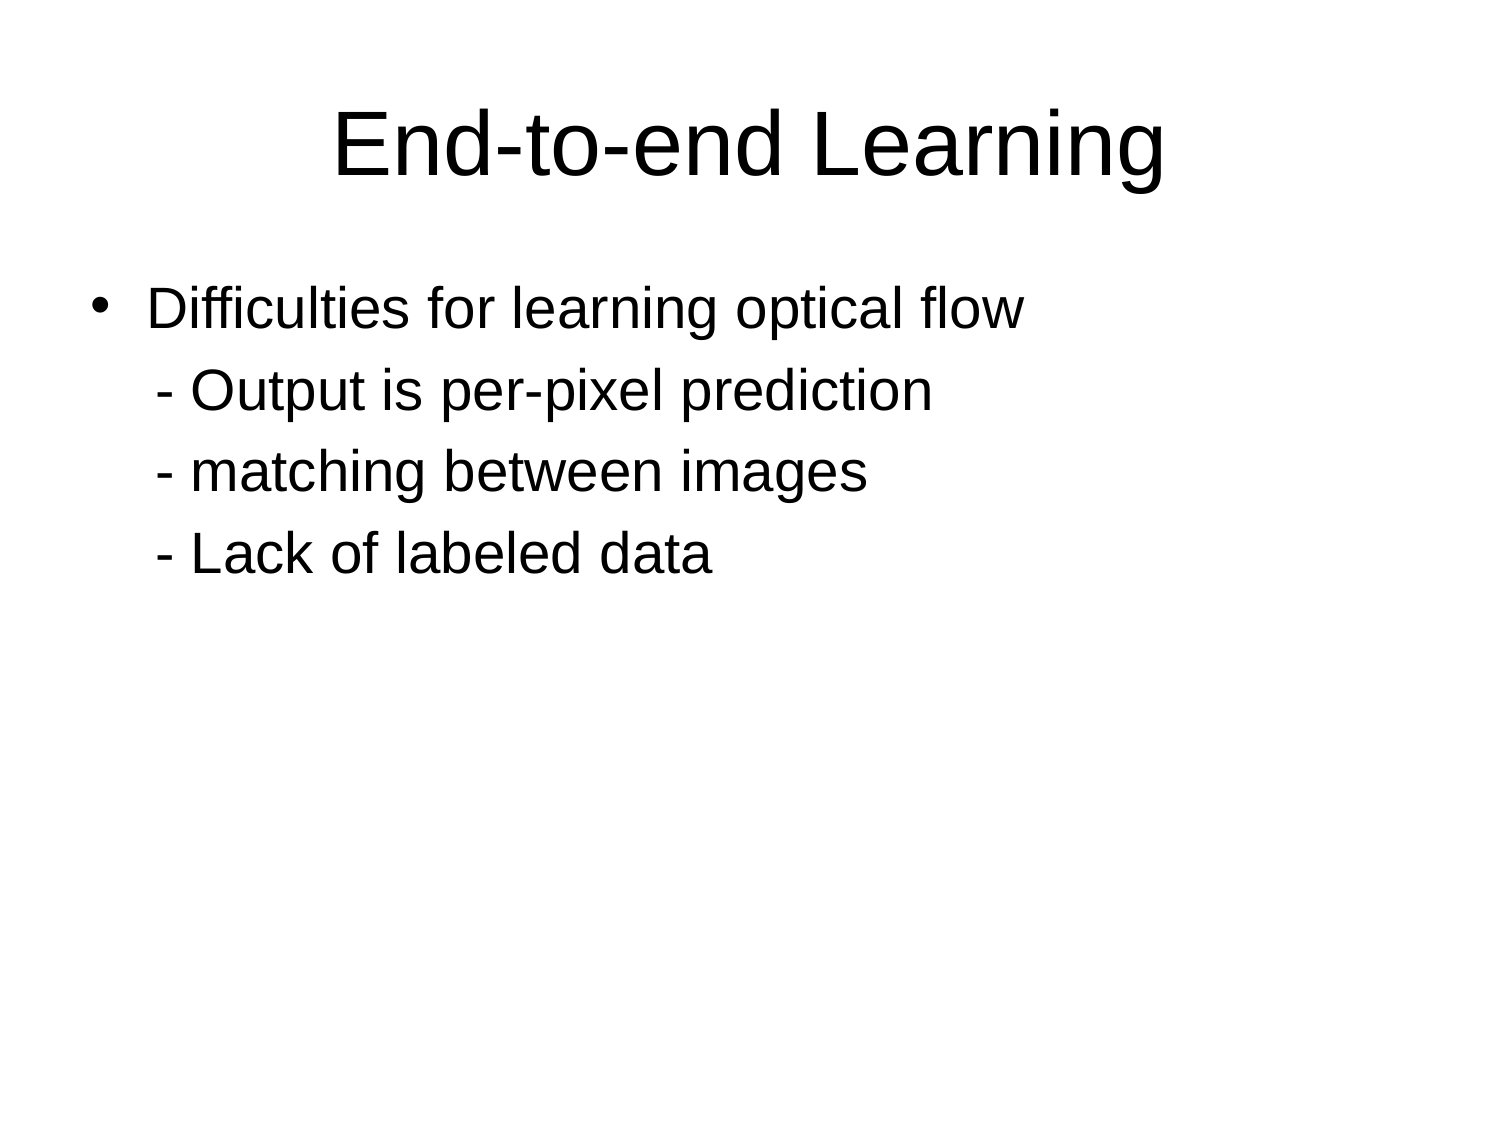

# End-to-end Learning
Difficulties for learning optical flow
    - Output is per-pixel prediction
    - matching between images
    - Lack of labeled data